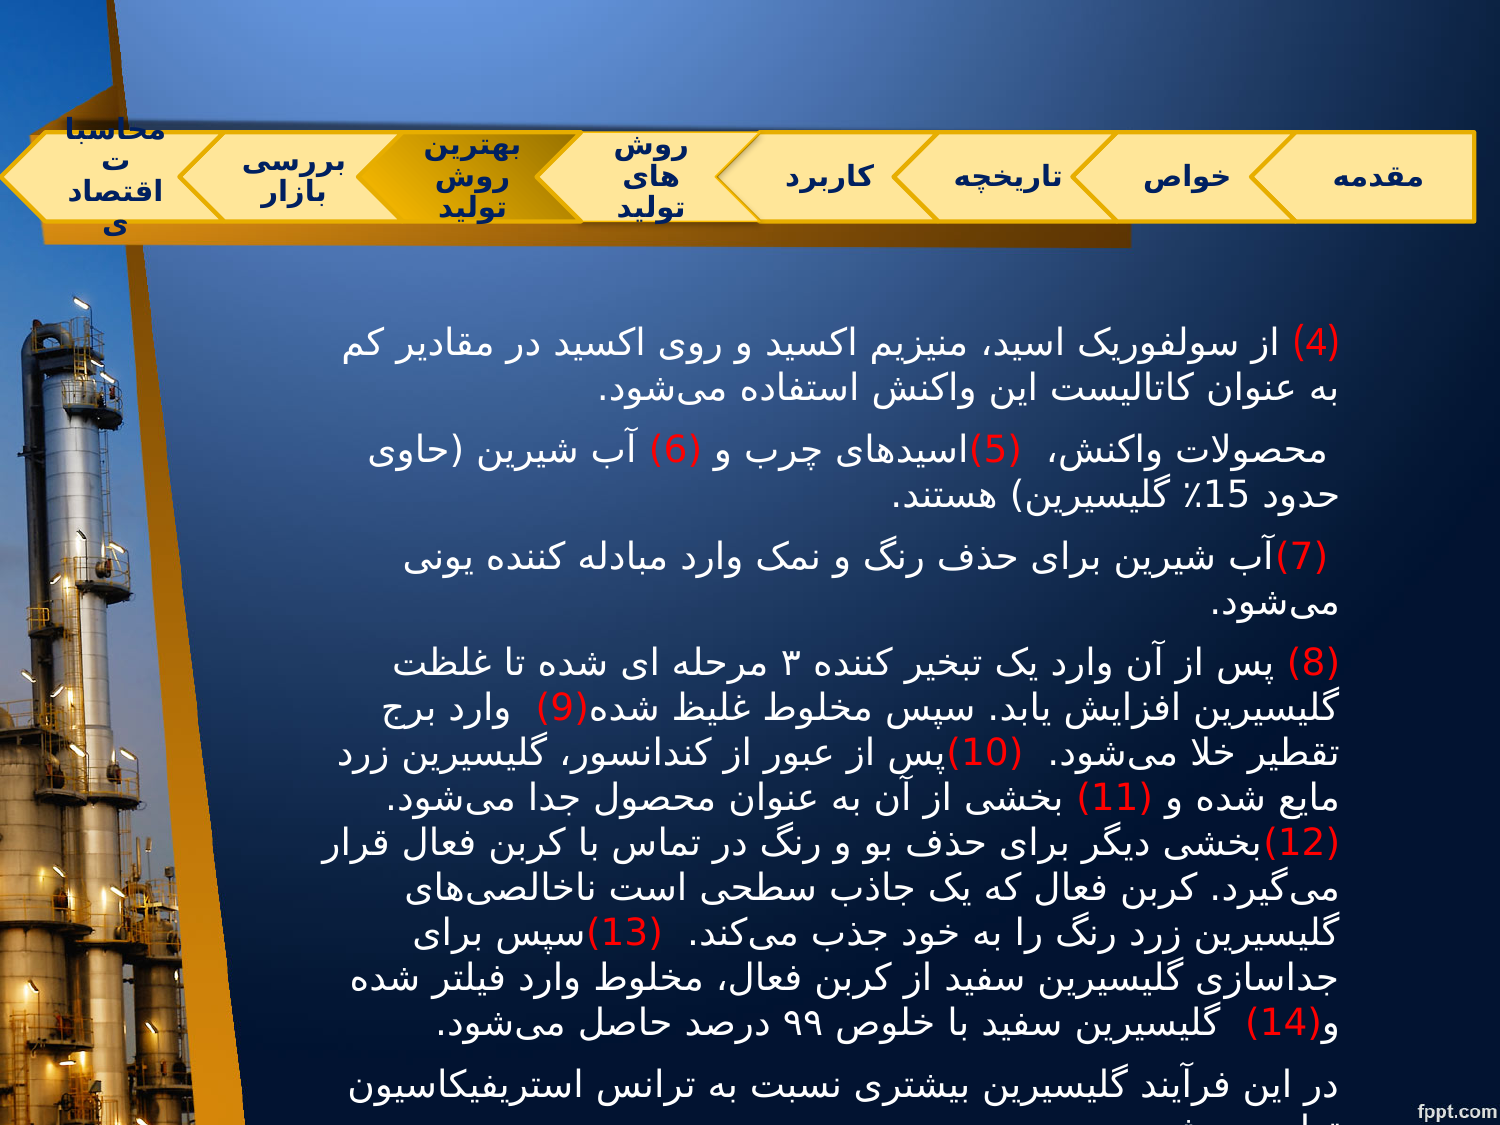

مقدمه
خواص
تاریخچه
کاربرد
روش های تولید
بهترین روش تولید
بررسی بازار
محاسبات اقتصادی
(4) از سولفوریک اسید، منیزیم اکسید و روی اکسید در مقادیر کم به عنوان کاتالیست این واکنش استفاده می‌شود.
 محصولات واکنش،  (5)اسیدهای چرب و (6) آب شیرین (حاوی حدود 15٪ گلیسیرین) هستند.
 (7)آب شیرین برای حذف رنگ و نمک وارد مبادله کننده یونی می‌شود.
(8) پس از آن وارد یک تبخیر کننده ۳ مرحله ای شده تا غلظت گلیسیرین افزایش یابد. سپس مخلوط غلیظ شده(9)  وارد برج تقطیر خلا می‌شود.  (10)پس از عبور از کندانسور، گلیسیرین زرد مایع شده و (11) بخشی از آن به عنوان محصول جدا می‌شود.  (12)بخشی دیگر برای حذف بو و رنگ در تماس با کربن فعال قرار می‌گیرد. کربن فعال که یک جاذب سطحی است ناخالصی‌های گلیسیرین زرد رنگ را به خود جذب می‌کند.  (13)سپس برای جداسازی گلیسیرین سفید از کربن فعال، مخلوط وارد فیلتر شده و(14)  گلیسیرین سفید با خلوص ۹۹ درصد حاصل می‌شود.
در این فرآیند گلیسیرین بیشتری نسبت به ترانس استریفیکاسیون تولید می‌شود.